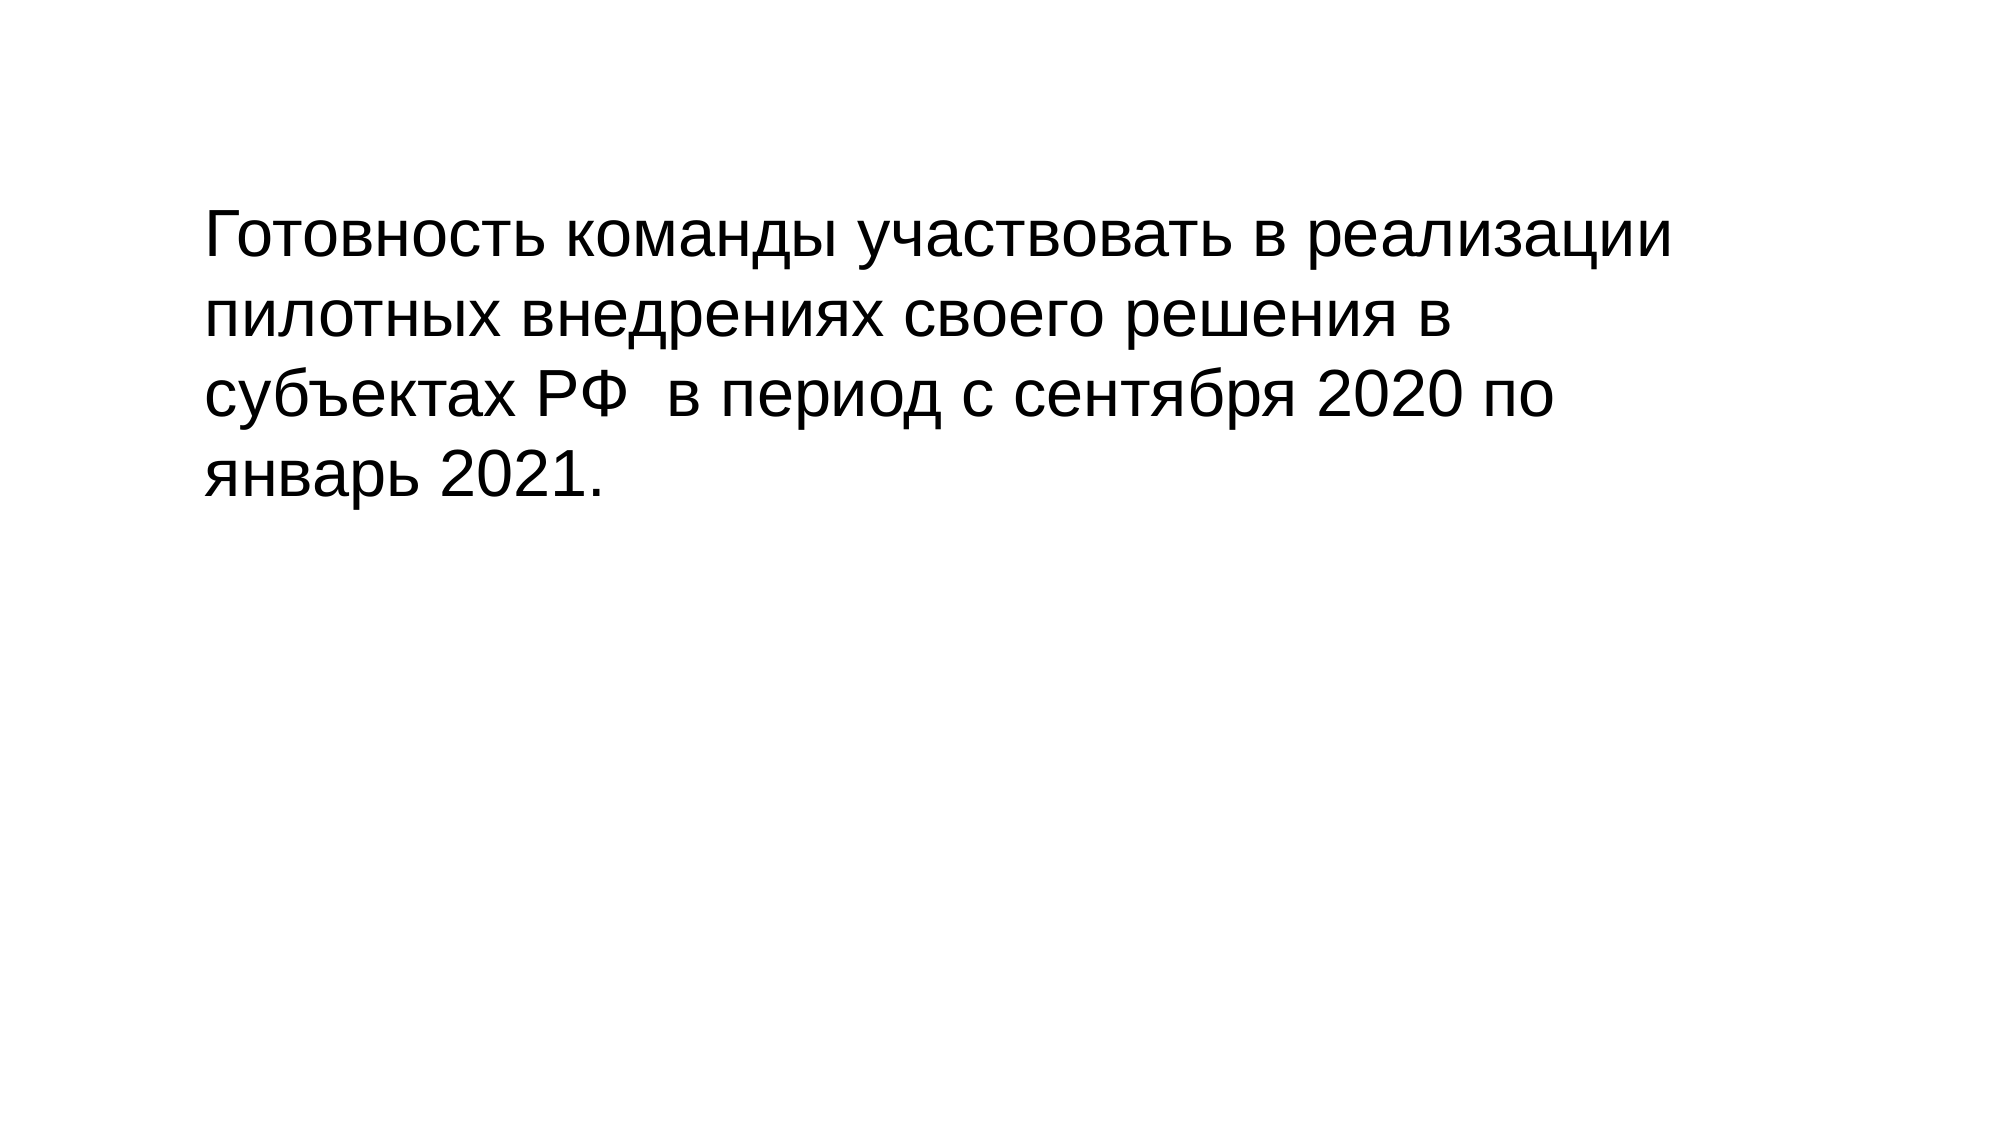

Готовность команды участвовать в реализации пилотных внедрениях своего решения в субъектах РФ  в период с сентября 2020 по январь 2021.